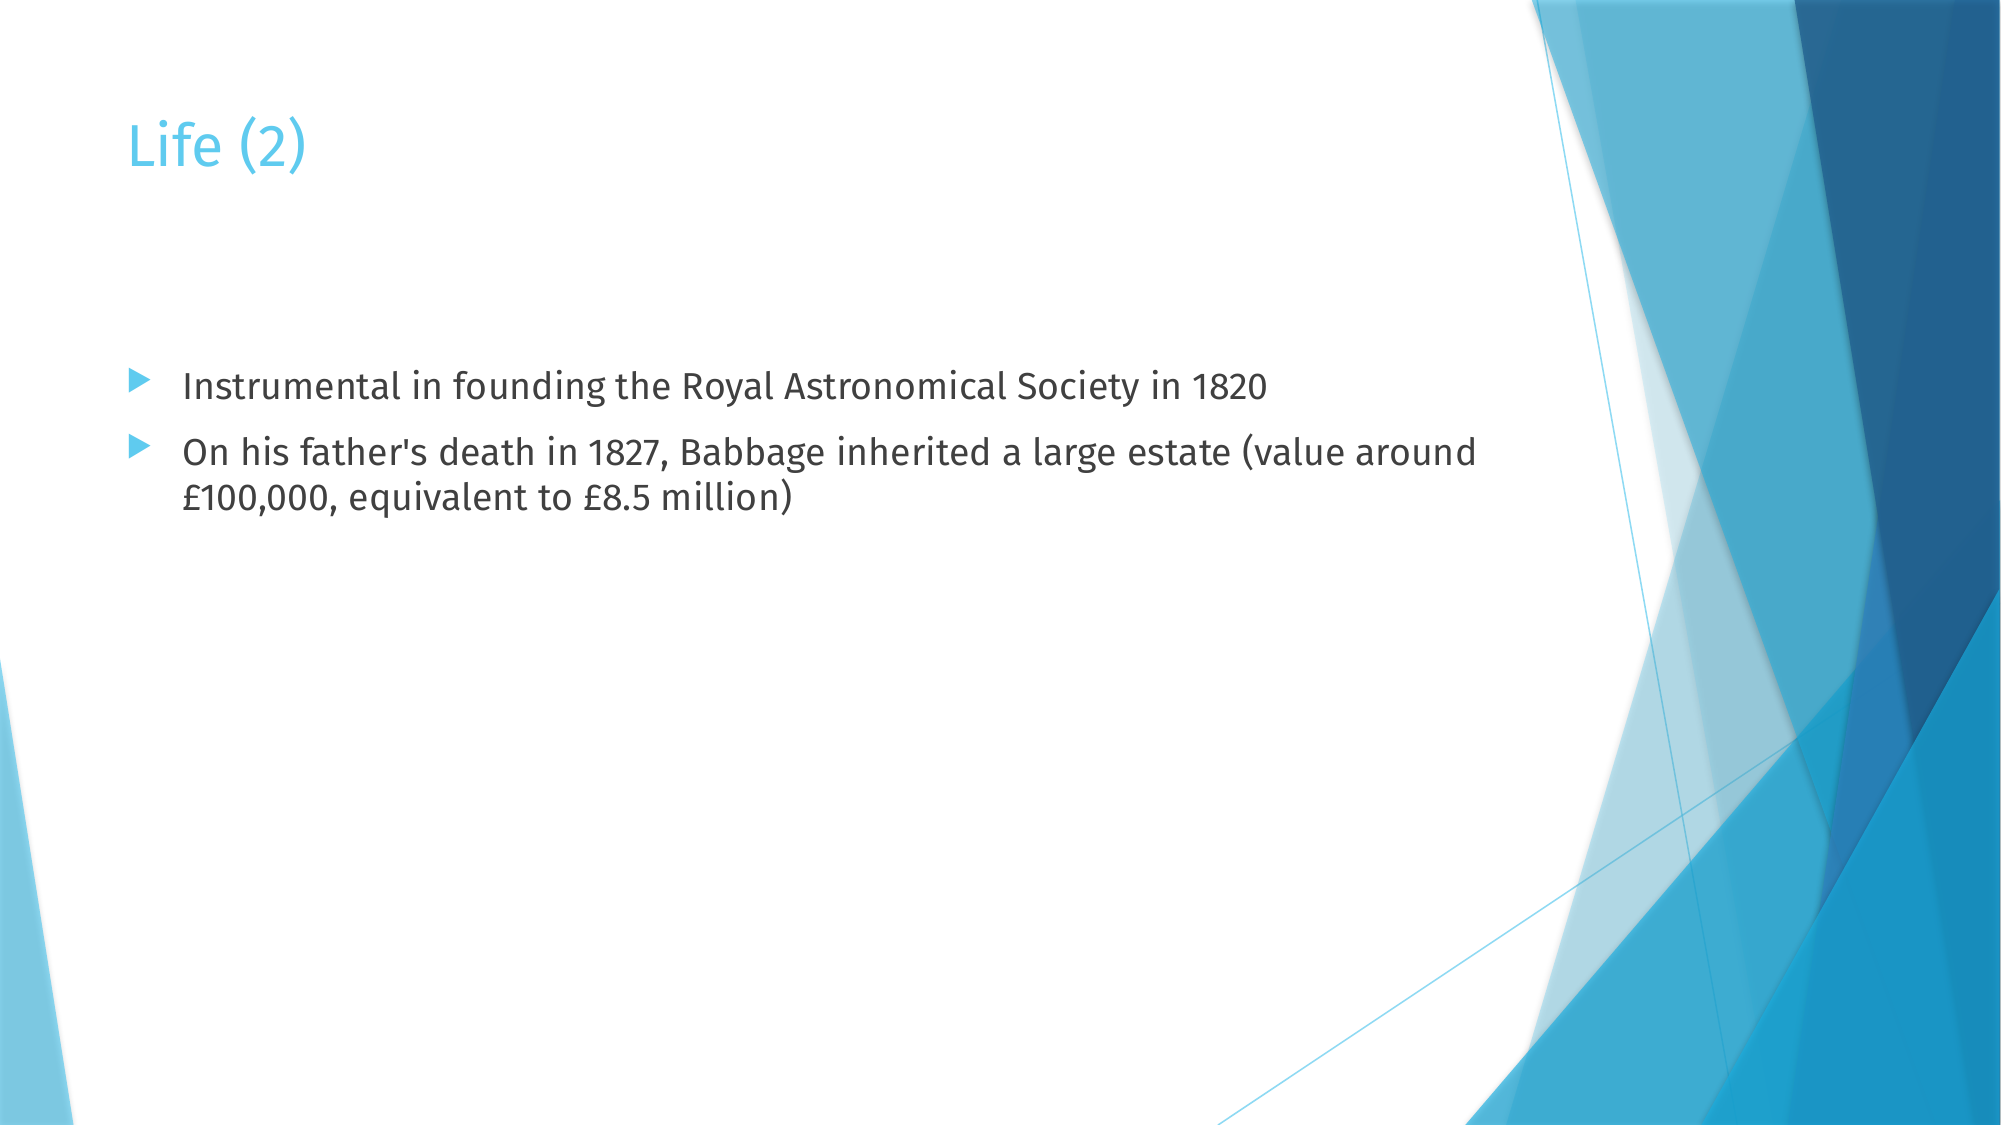

# Life (2)
Instrumental in founding the Royal Astronomical Society in 1820
On his father's death in 1827, Babbage inherited a large estate (value around £100,000, equivalent to £8.5 million)